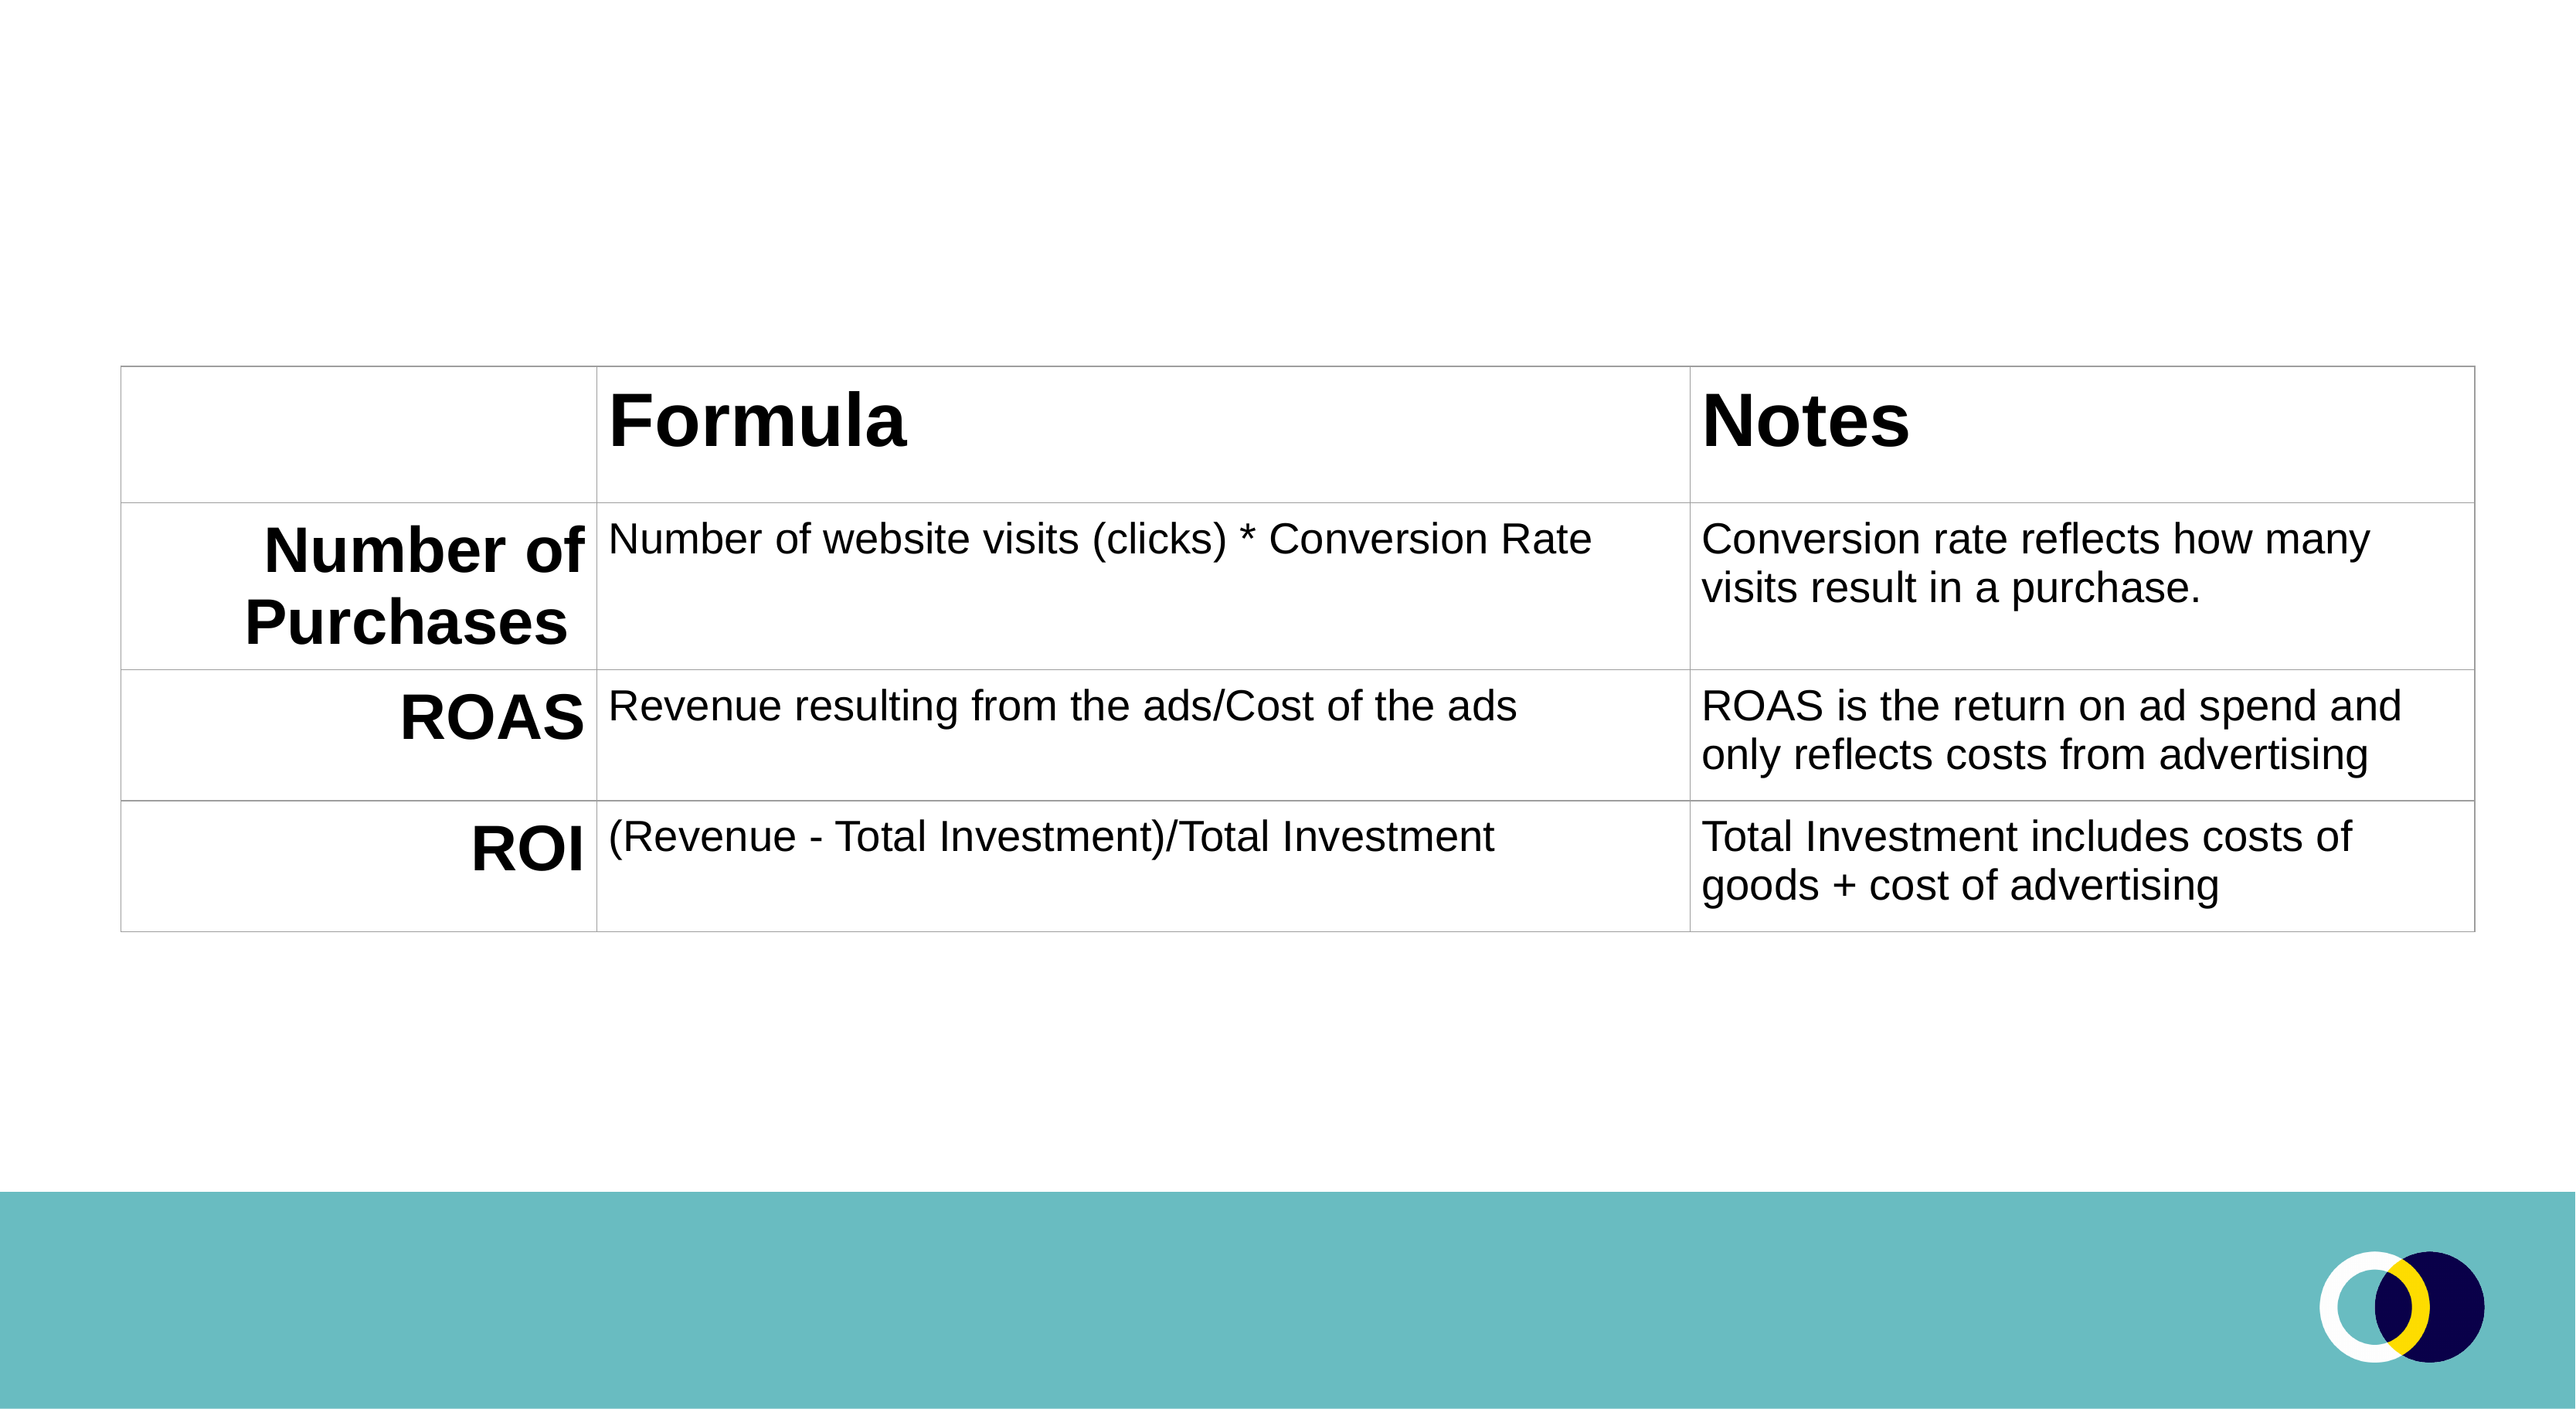

|  | Formula | Notes |
| --- | --- | --- |
| Number of Purchases | Number of website visits (clicks) \* Conversion Rate | Conversion rate reflects how many visits result in a purchase. |
| ROAS | Revenue resulting from the ads/Cost of the ads | ROAS is the return on ad spend and only reflects costs from advertising |
| ROI | (Revenue - Total Investment)/Total Investment | Total Investment includes costs of goods + cost of advertising |